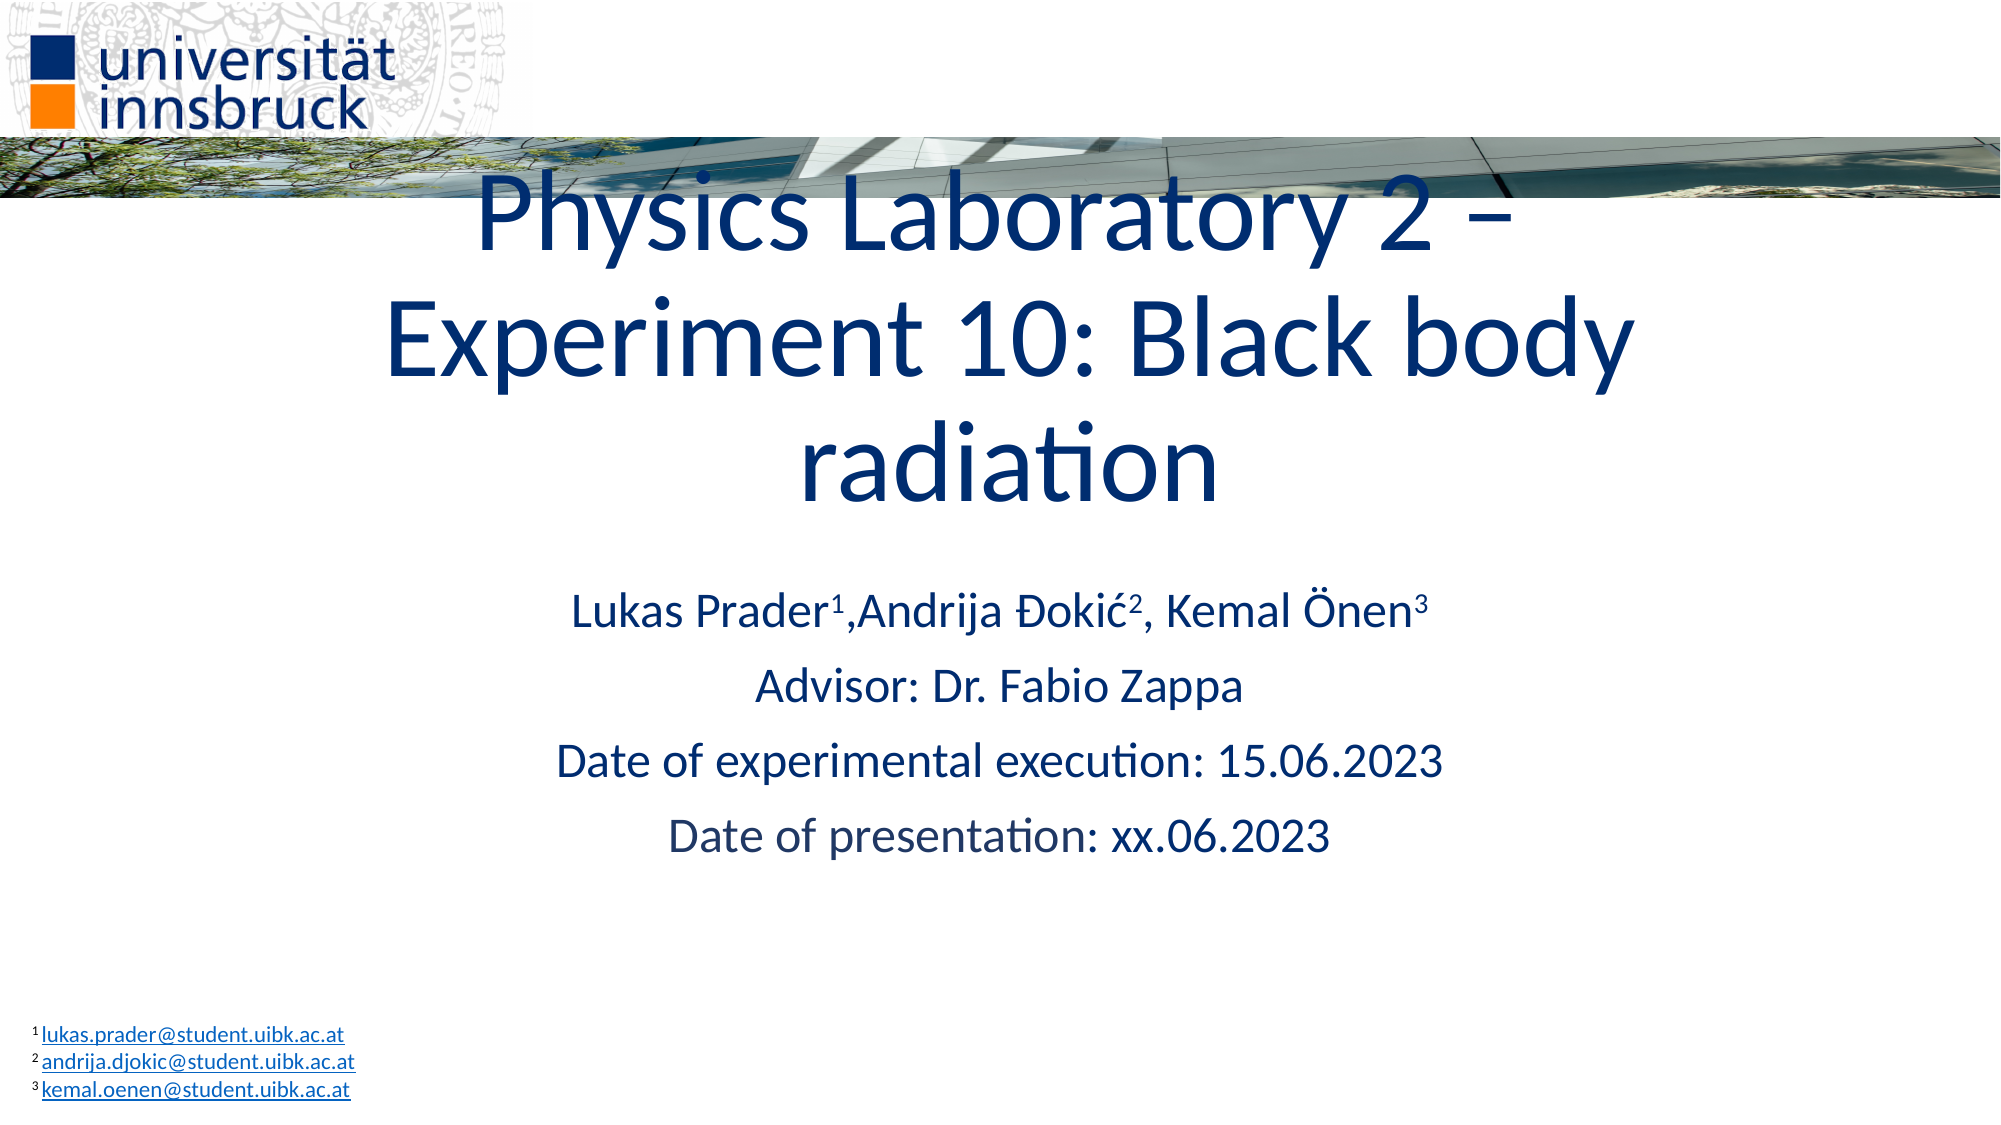

# Physics Laboratory 2 – Experiment 10: Black body radiation
Lukas Prader1,Andrija Đokić2, Kemal Önen3
Advisor: Dr. Fabio Zappa
Date of experimental execution: 15.06.2023
Date of presentation: xx.06.2023
1 lukas.prader@student.uibk.ac.at
2 andrija.djokic@student.uibk.ac.at
3 kemal.oenen@student.uibk.ac.at